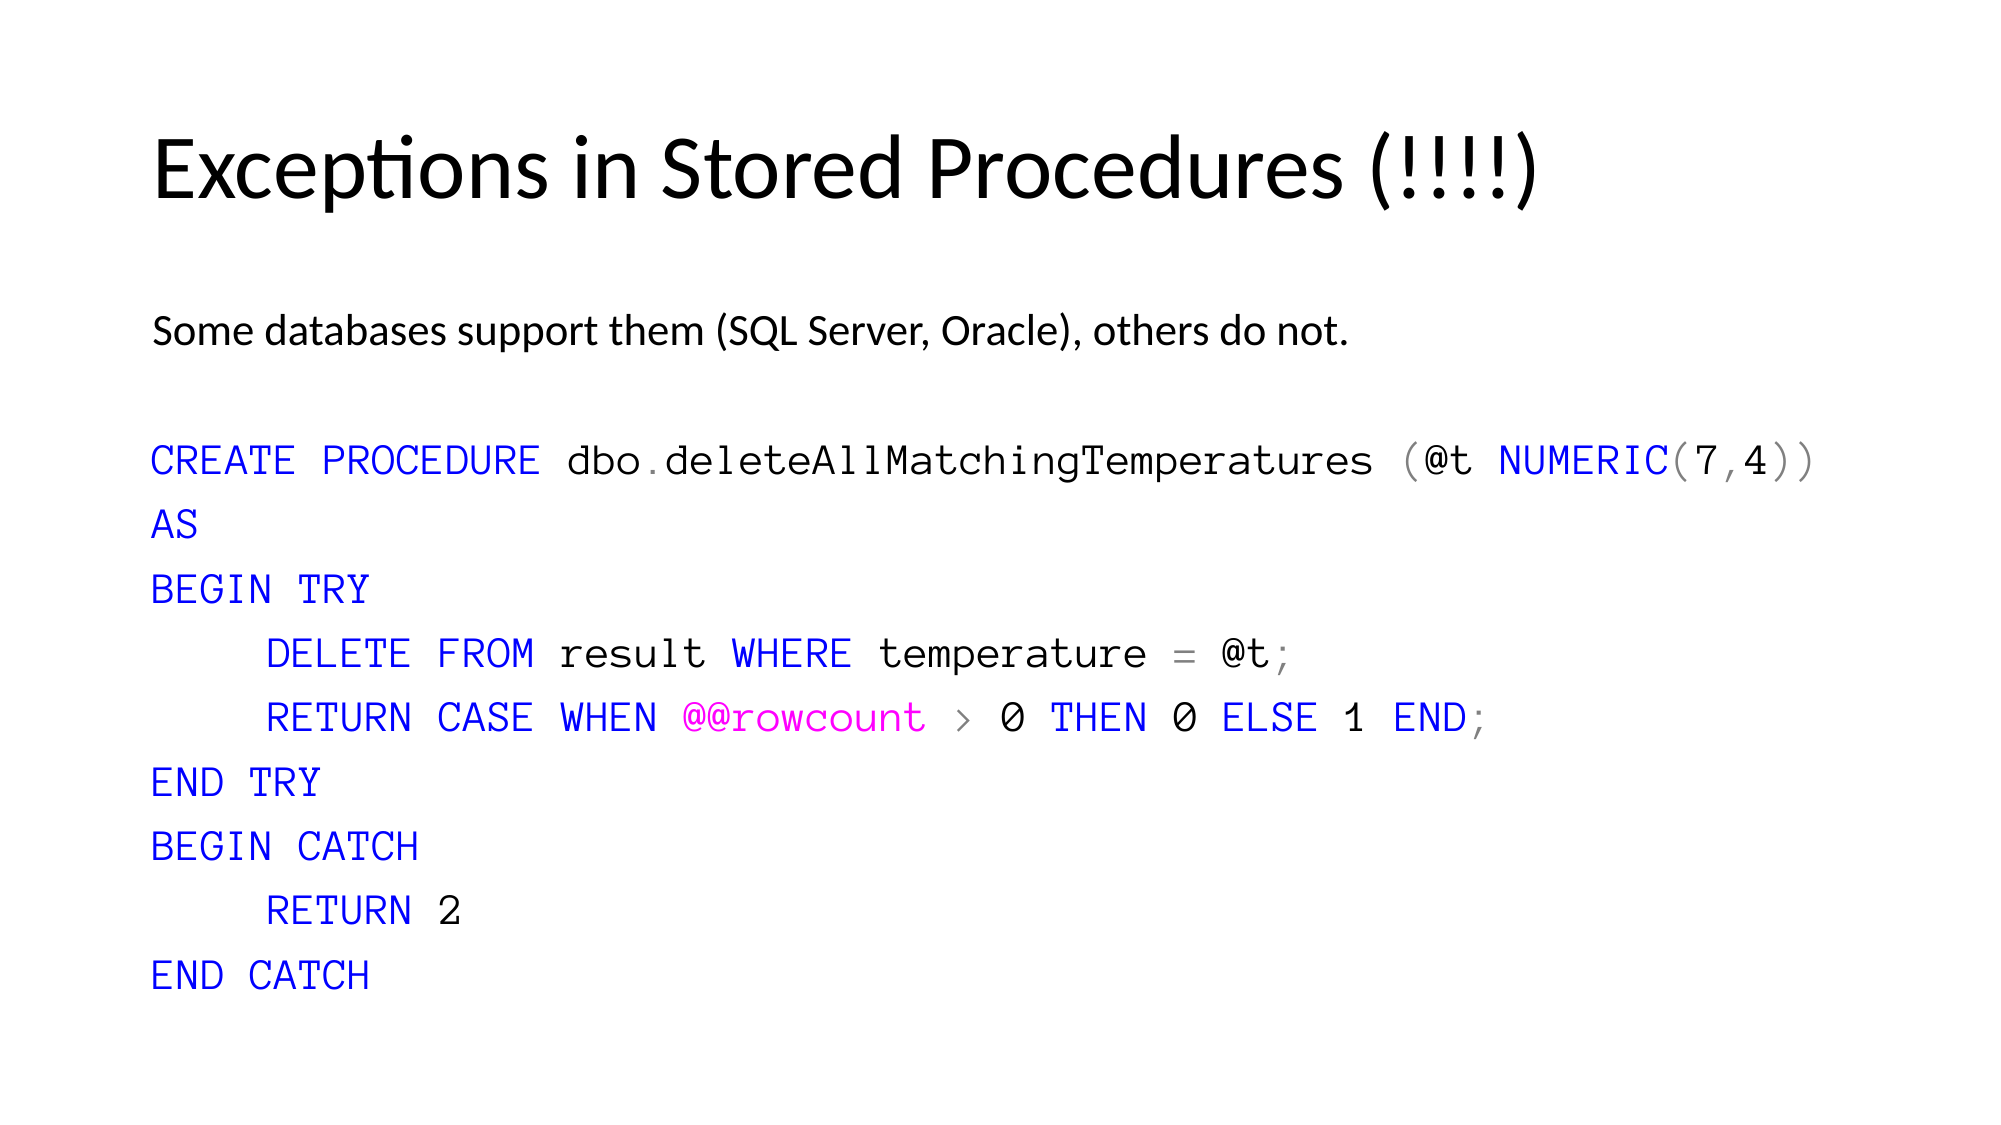

# Exceptions in Stored Procedures (!!!!)
Some databases support them (SQL Server, Oracle), others do not.

CREATE PROCEDURE dbo.deleteAllMatchingTemperatures (@t NUMERIC(7,4))
AS
BEGIN TRY
	DELETE FROM result WHERE temperature = @t;
	RETURN CASE WHEN @@rowcount > 0 THEN 0 ELSE 1 END;
END TRY
BEGIN CATCH
	RETURN 2
END CATCH